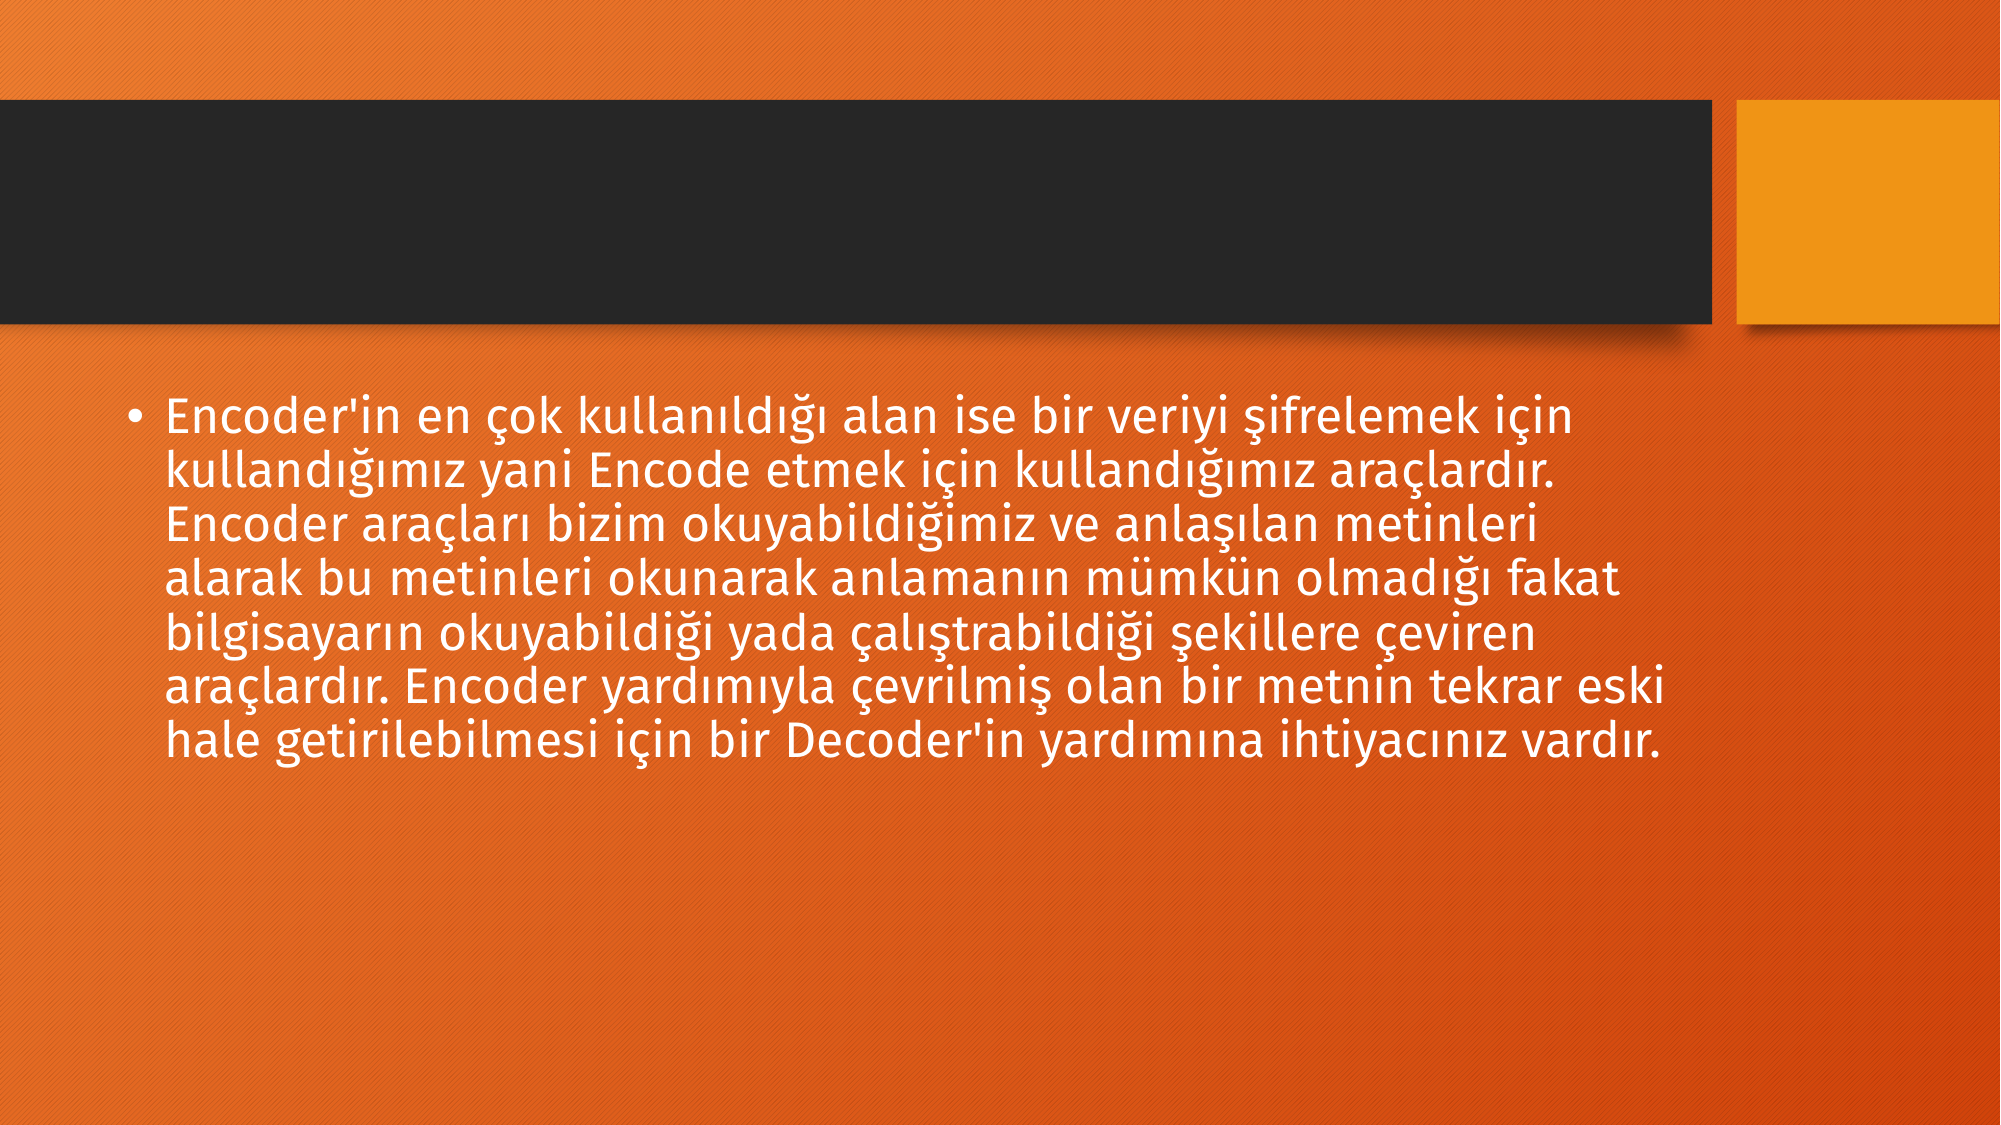

Encoder'in en çok kullanıldığı alan ise bir veriyi şifrelemek için kullandığımız yani Encode etmek için kullandığımız araçlardır. Encoder araçları bizim okuyabildiğimiz ve anlaşılan metinleri alarak bu metinleri okunarak anlamanın mümkün olmadığı fakat bilgisayarın okuyabildiği yada çalıştrabildiği şekillere çeviren araçlardır. Encoder yardımıyla çevrilmiş olan bir metnin tekrar eski hale getirilebilmesi için bir Decoder'in yardımına ihtiyacınız vardır.